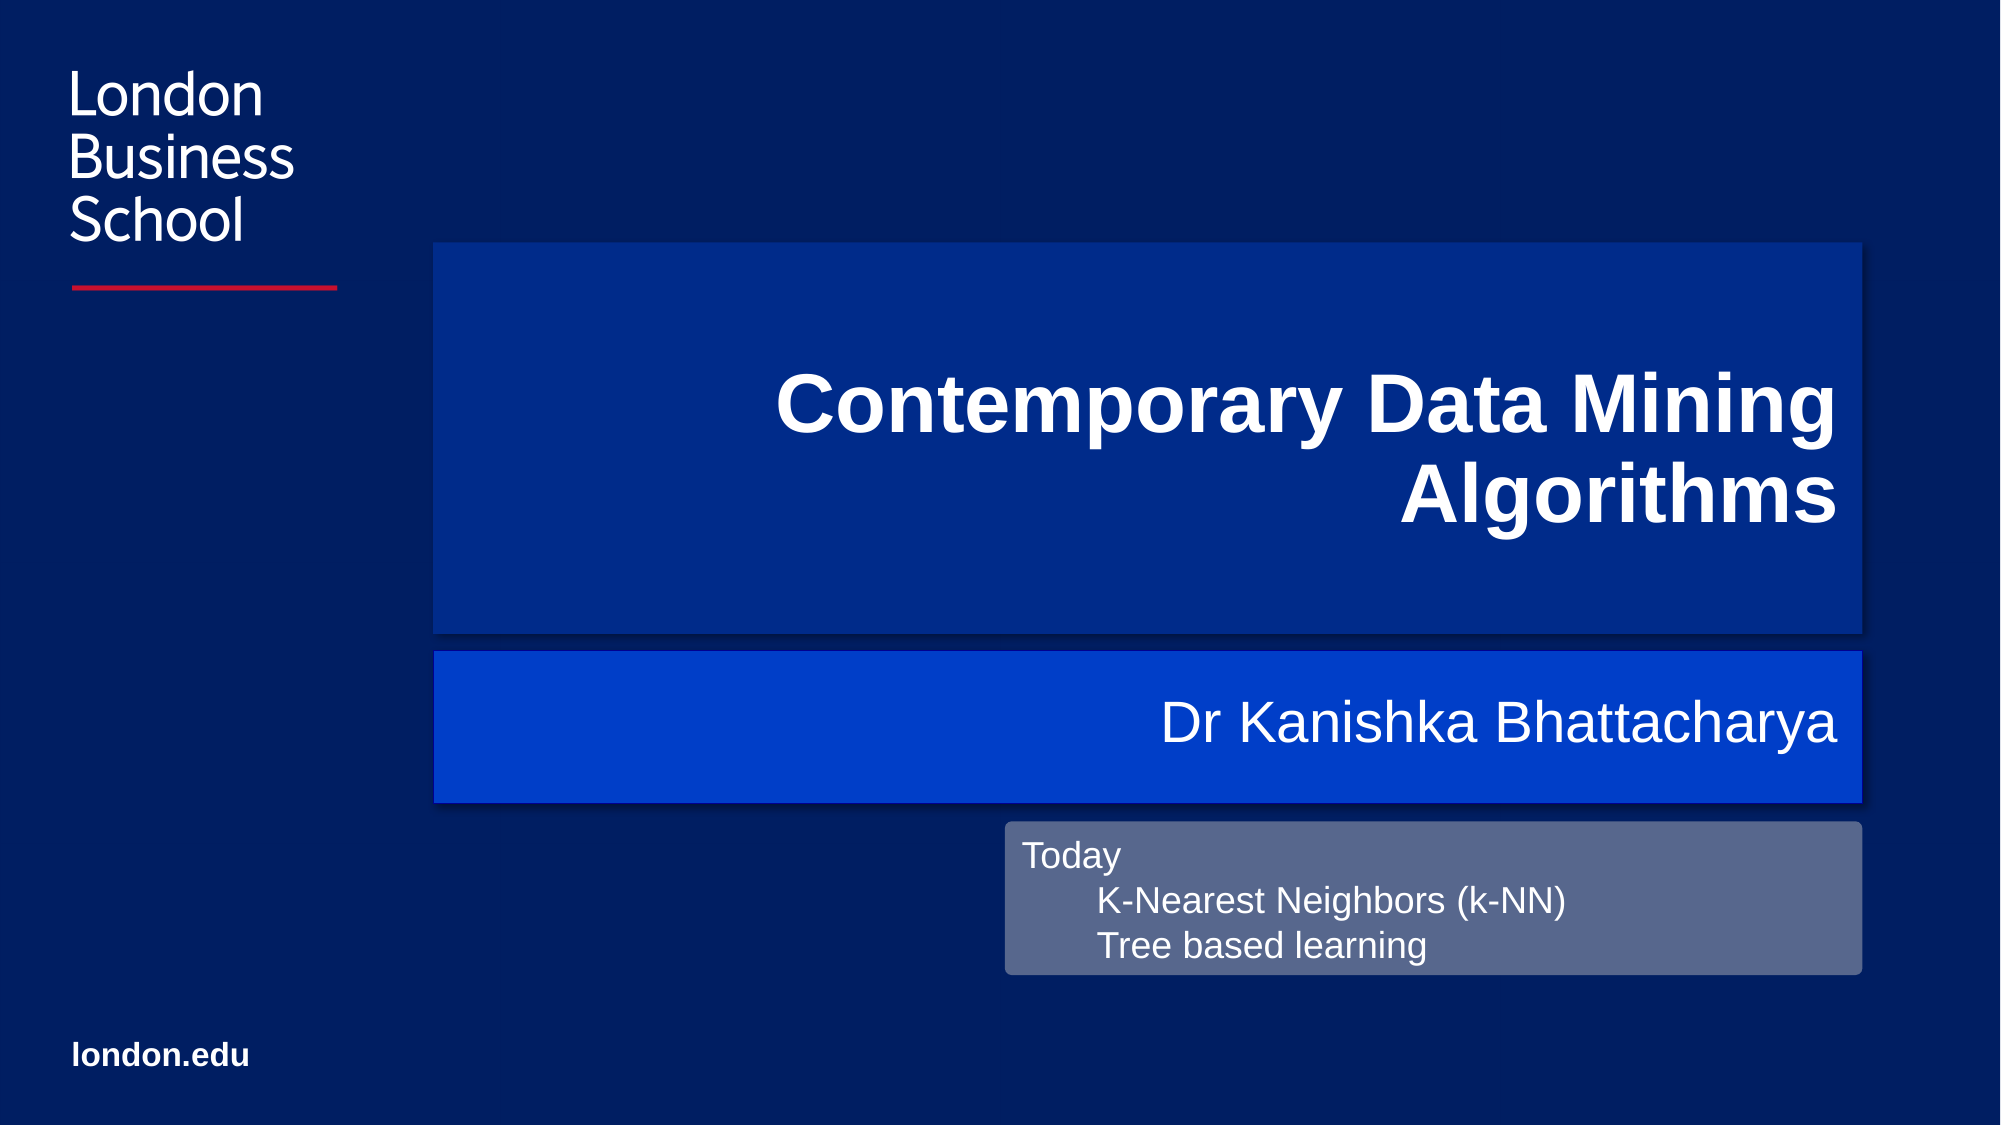

# Contemporary Data Mining Algorithms
Dr Kanishka Bhattacharya
Today
K-Nearest Neighbors (k-NN)
Tree based learning